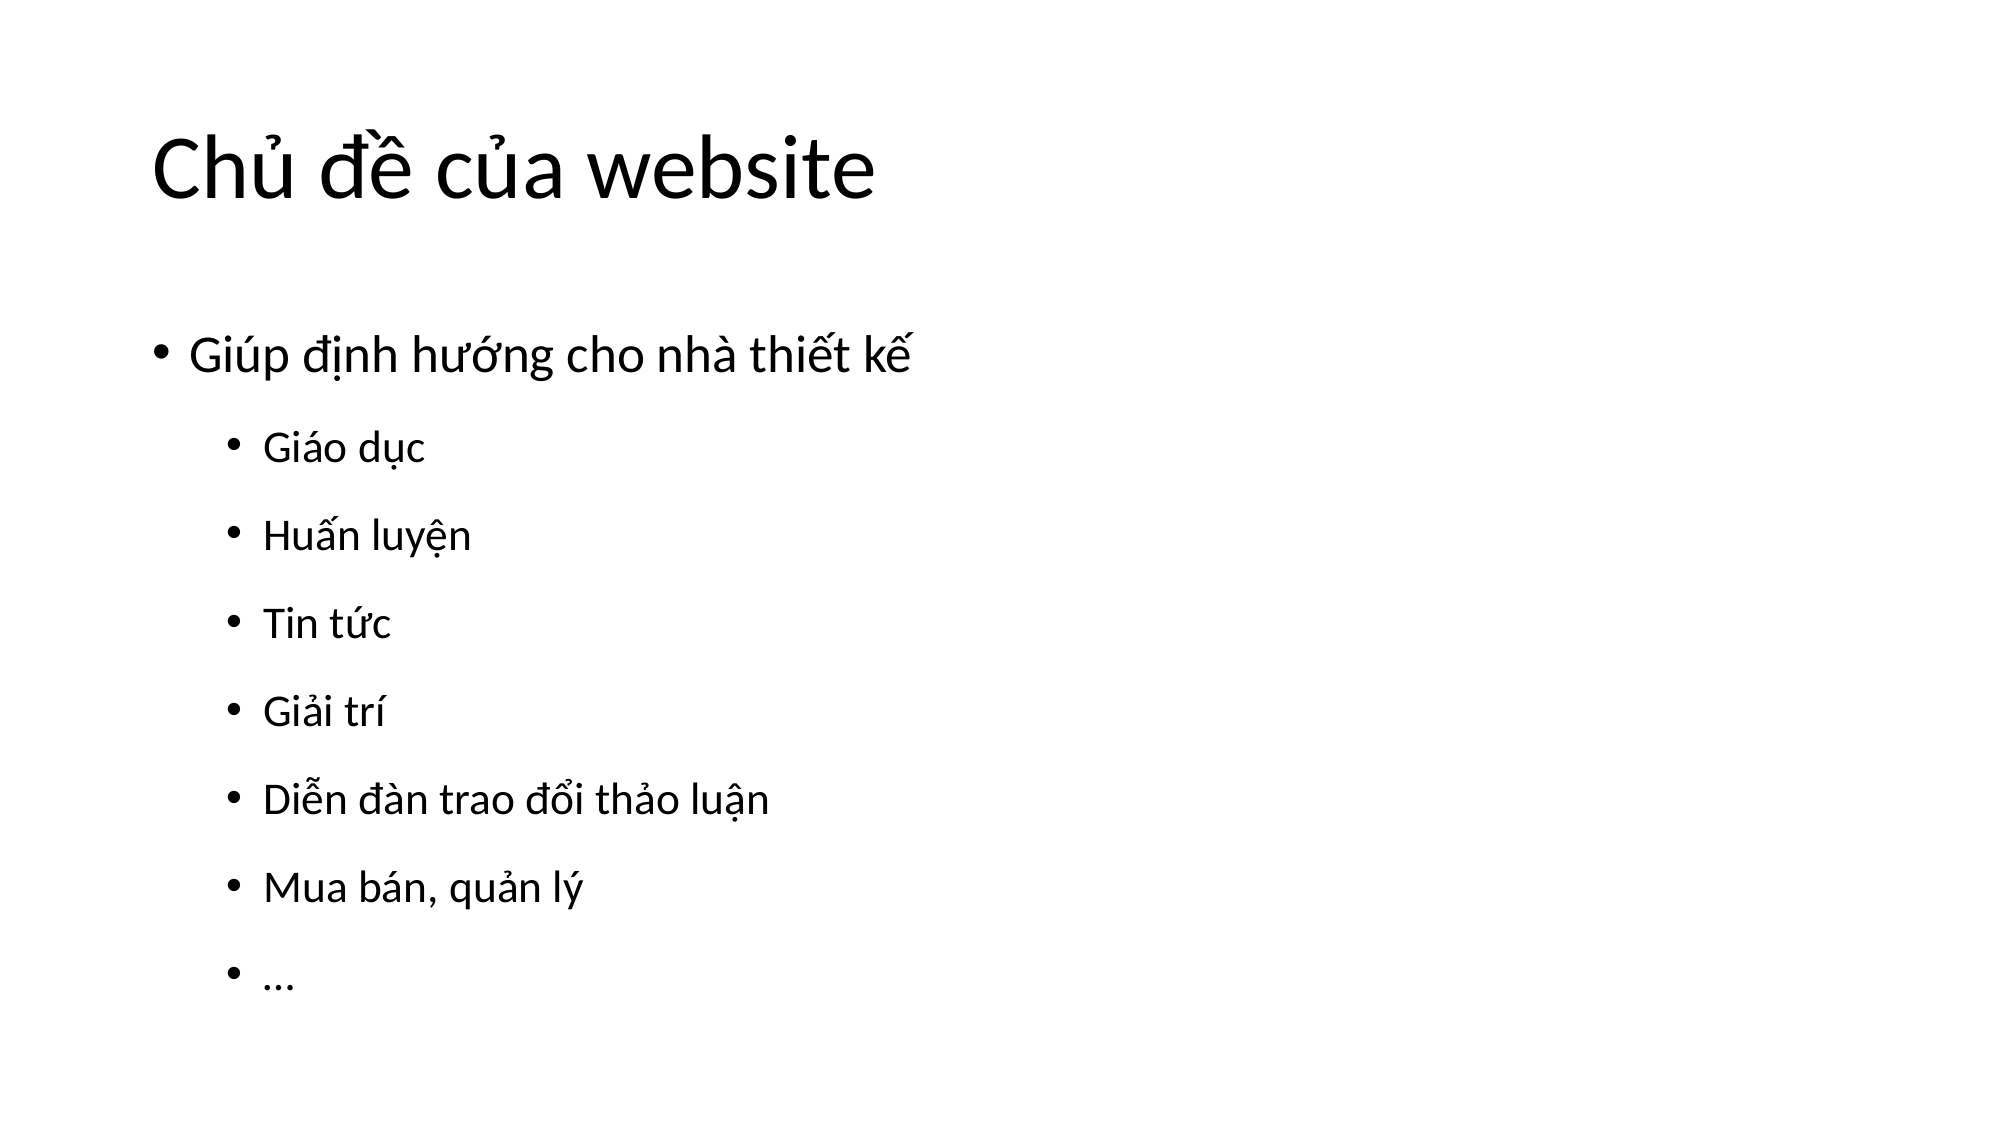

# Chủ đề của website
Giúp định hướng cho nhà thiết kế
Giáo dục
Huấn luyện
Tin tức
Giải trí
Diễn đàn trao đổi thảo luận
Mua bán, quản lý
…